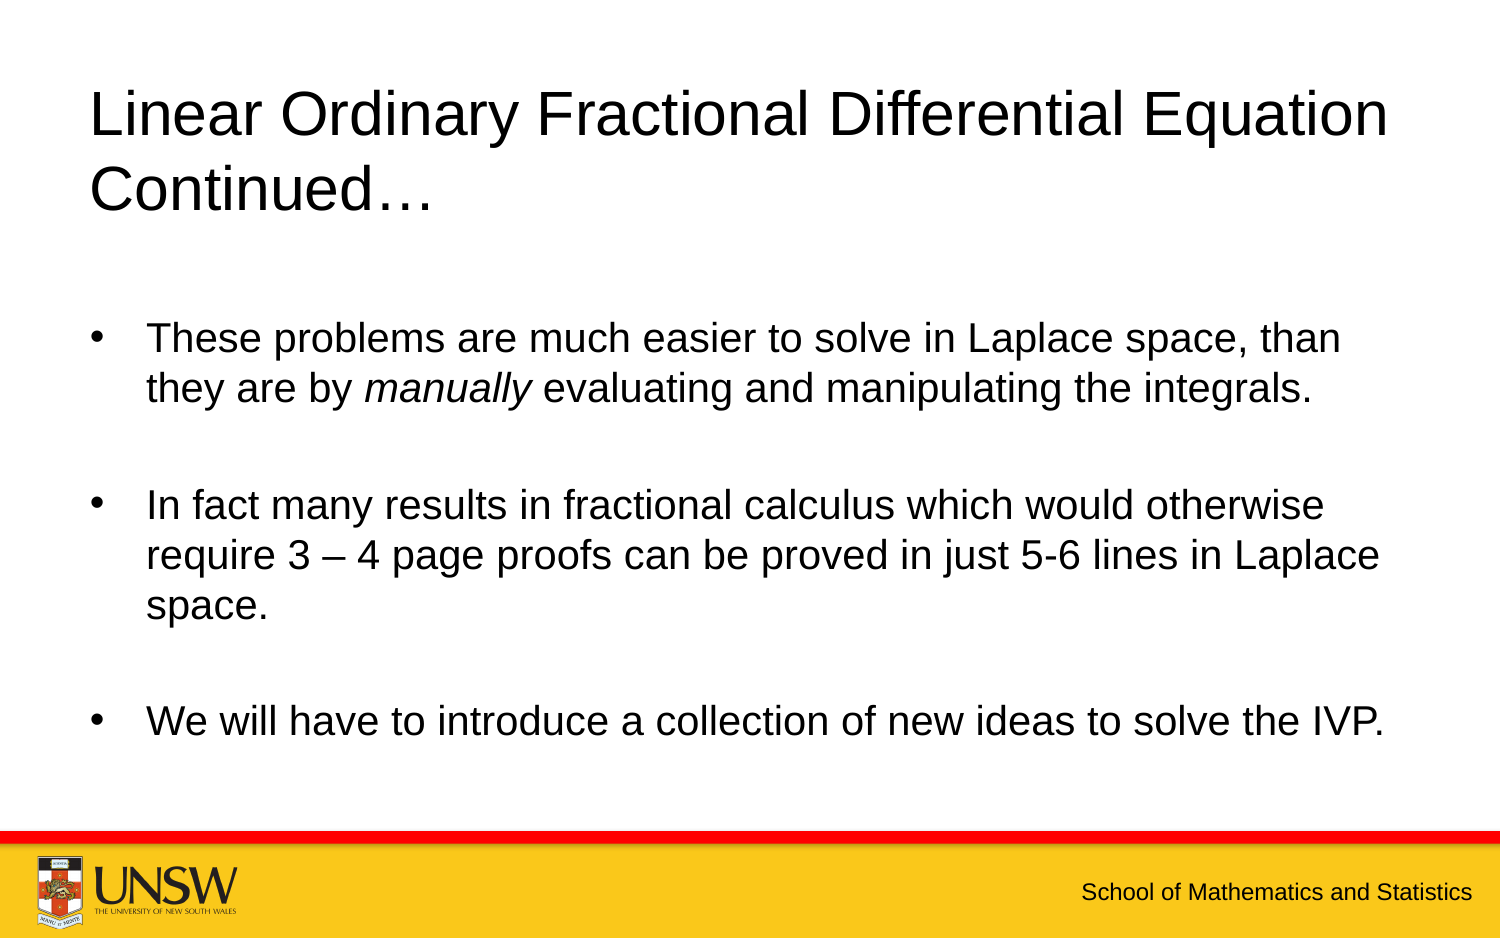

# Linear Ordinary Fractional Differential Equation Continued…
These problems are much easier to solve in Laplace space, than they are by manually evaluating and manipulating the integrals.

In fact many results in fractional calculus which would otherwise require 3 – 4 page proofs can be proved in just 5-6 lines in Laplace space.

We will have to introduce a collection of new ideas to solve the IVP.